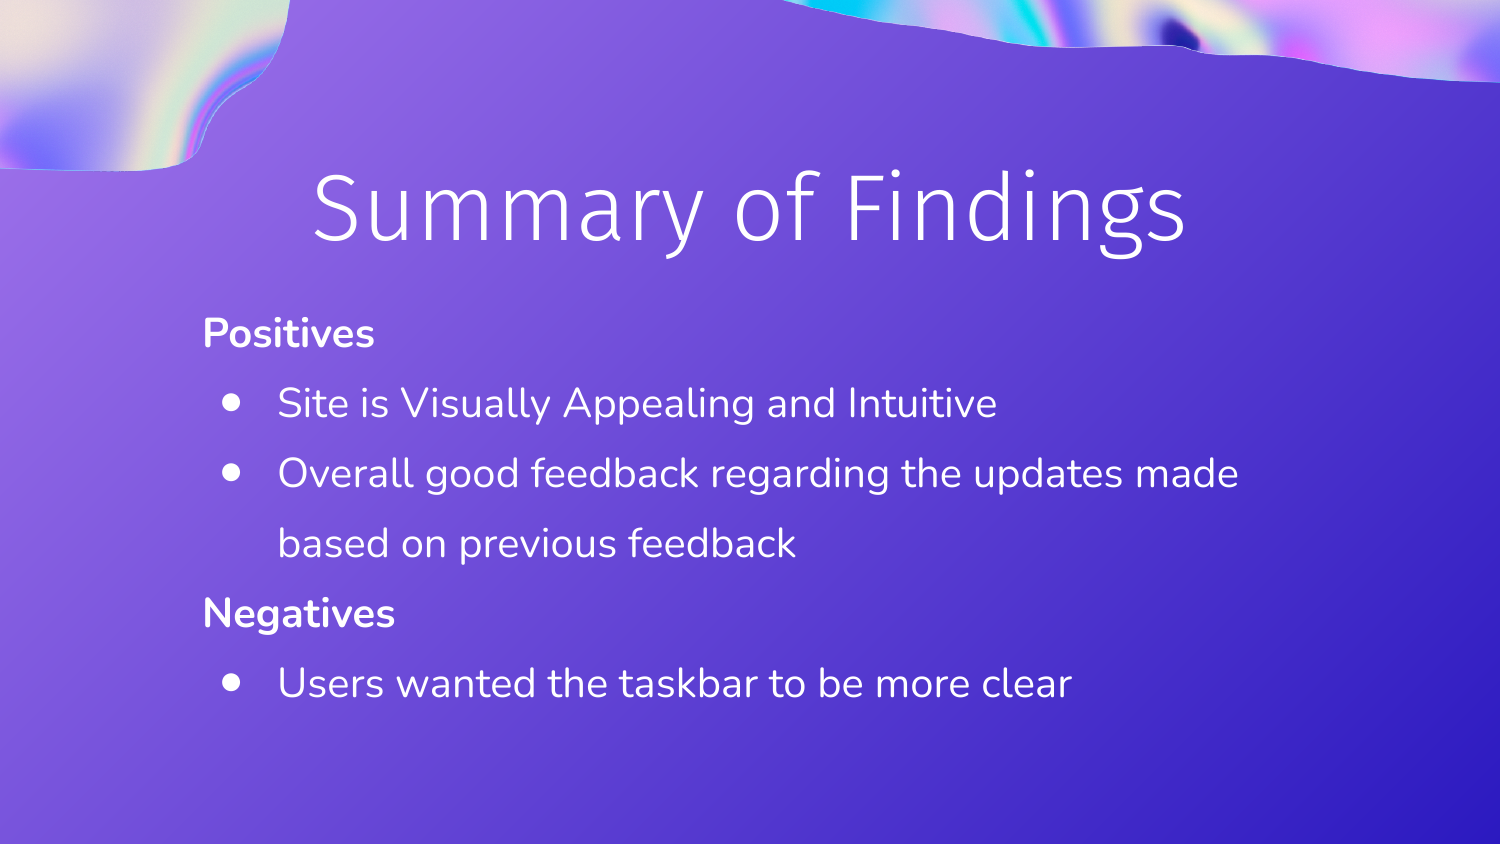

Summary of Findings
Positives
Site is Visually Appealing and Intuitive
Overall good feedback regarding the updates made based on previous feedback
Negatives
Users wanted the taskbar to be more clear